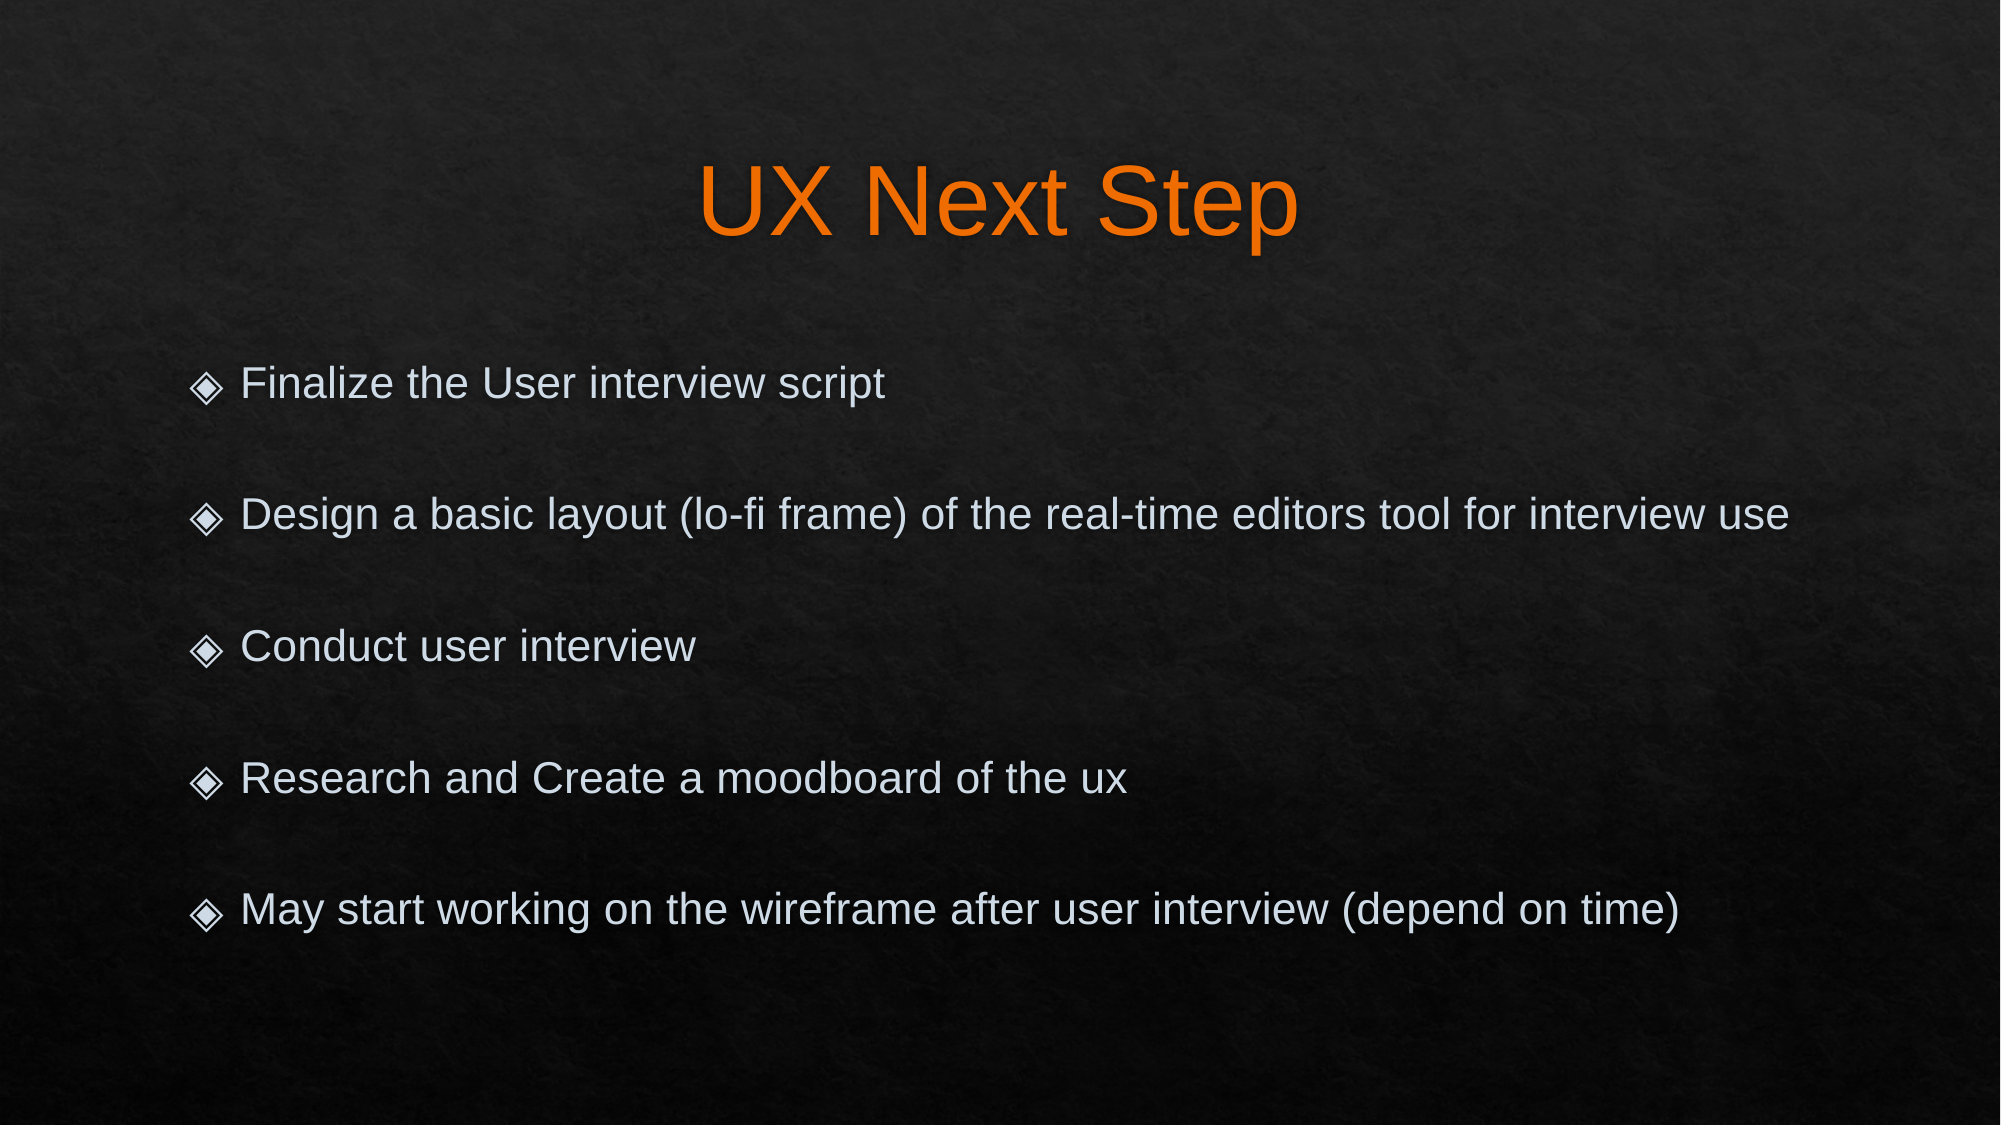

# UX Next Step
Finalize the User interview script

Design a basic layout (lo-fi frame) of the real-time editors tool for interview use

Conduct user interview

Research and Create a moodboard of the ux

May start working on the wireframe after user interview (depend on time)